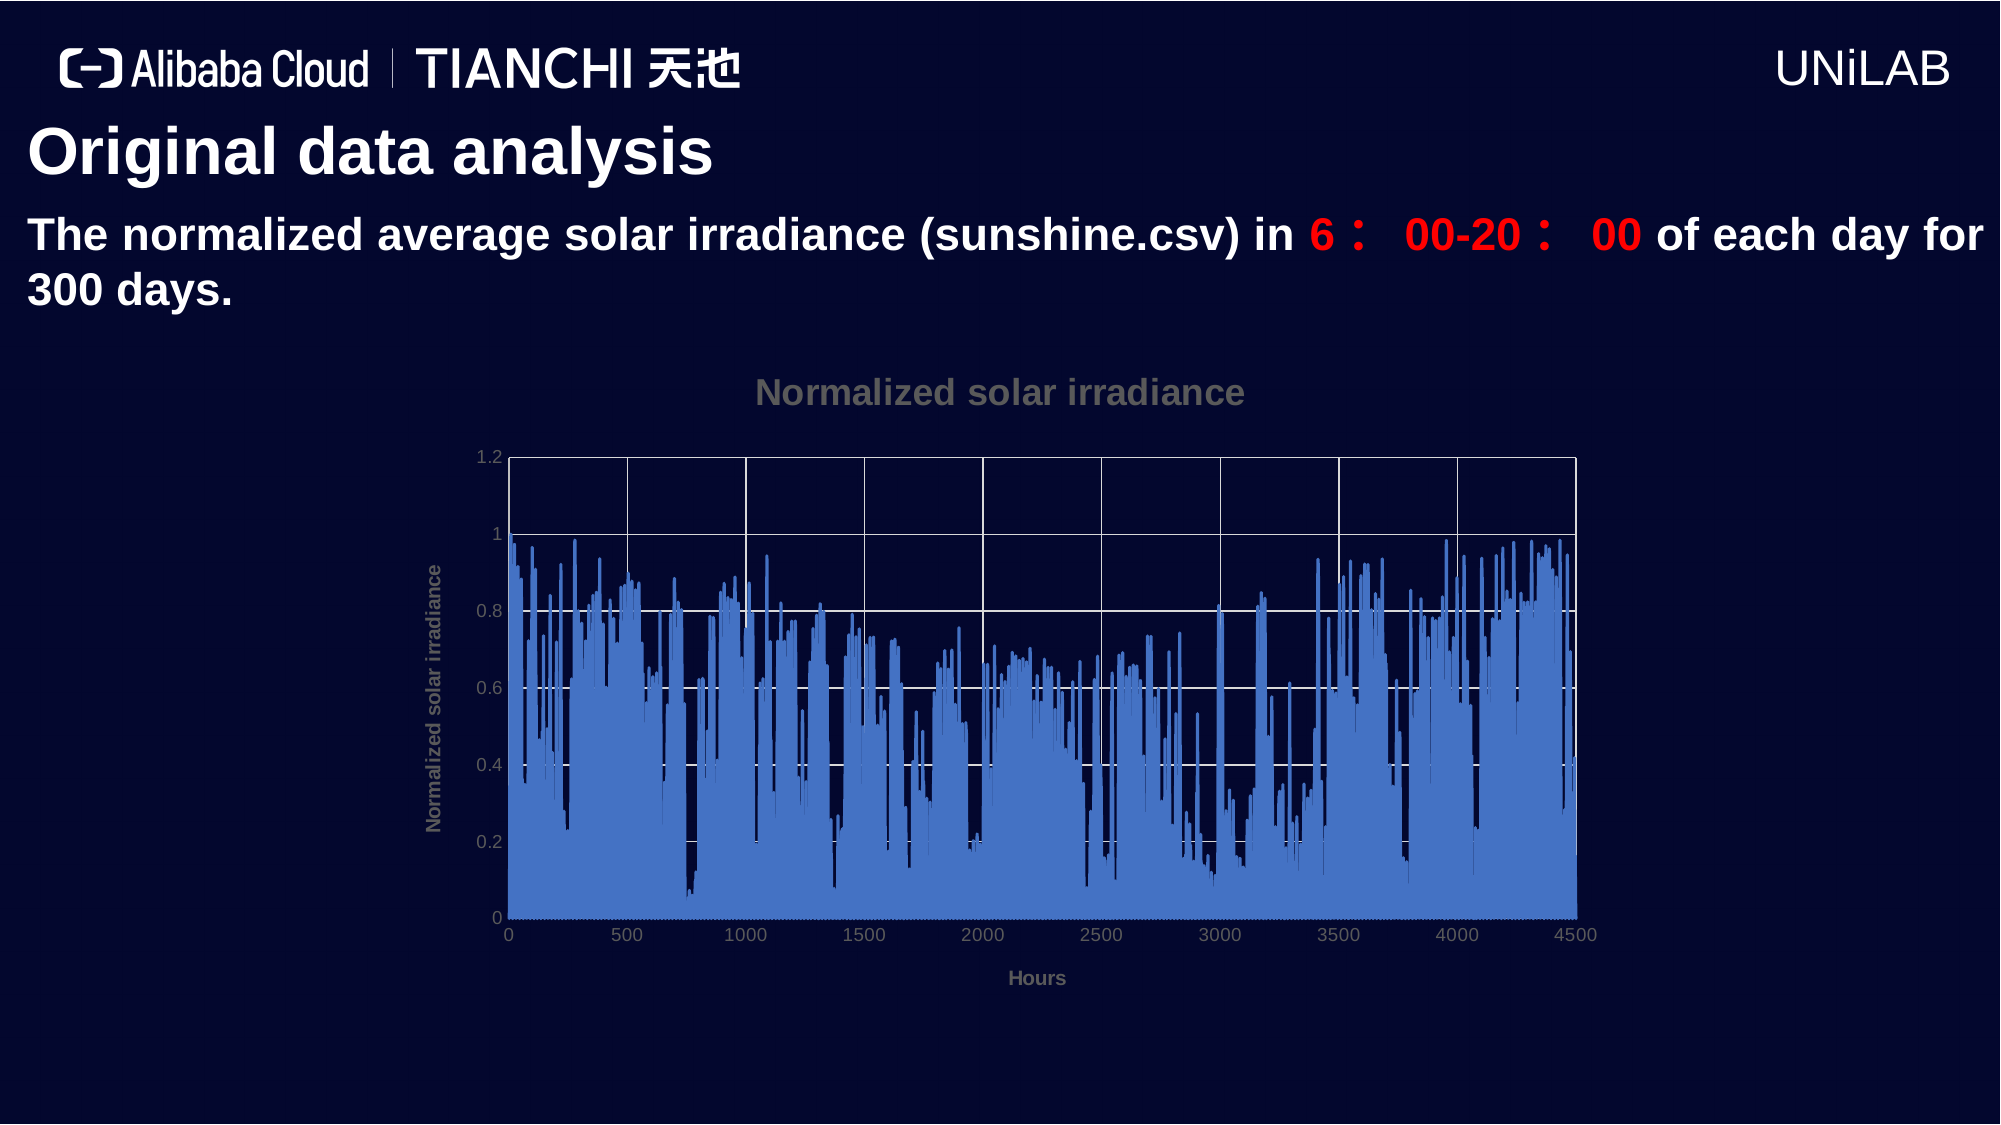

Original data analysis
The normalized average solar irradiance (sunshine.csv) in 6：00-20：00 of each day for 300 days.

### Chart: Normalized solar irradiance

| Category | Temp |
|---|---|